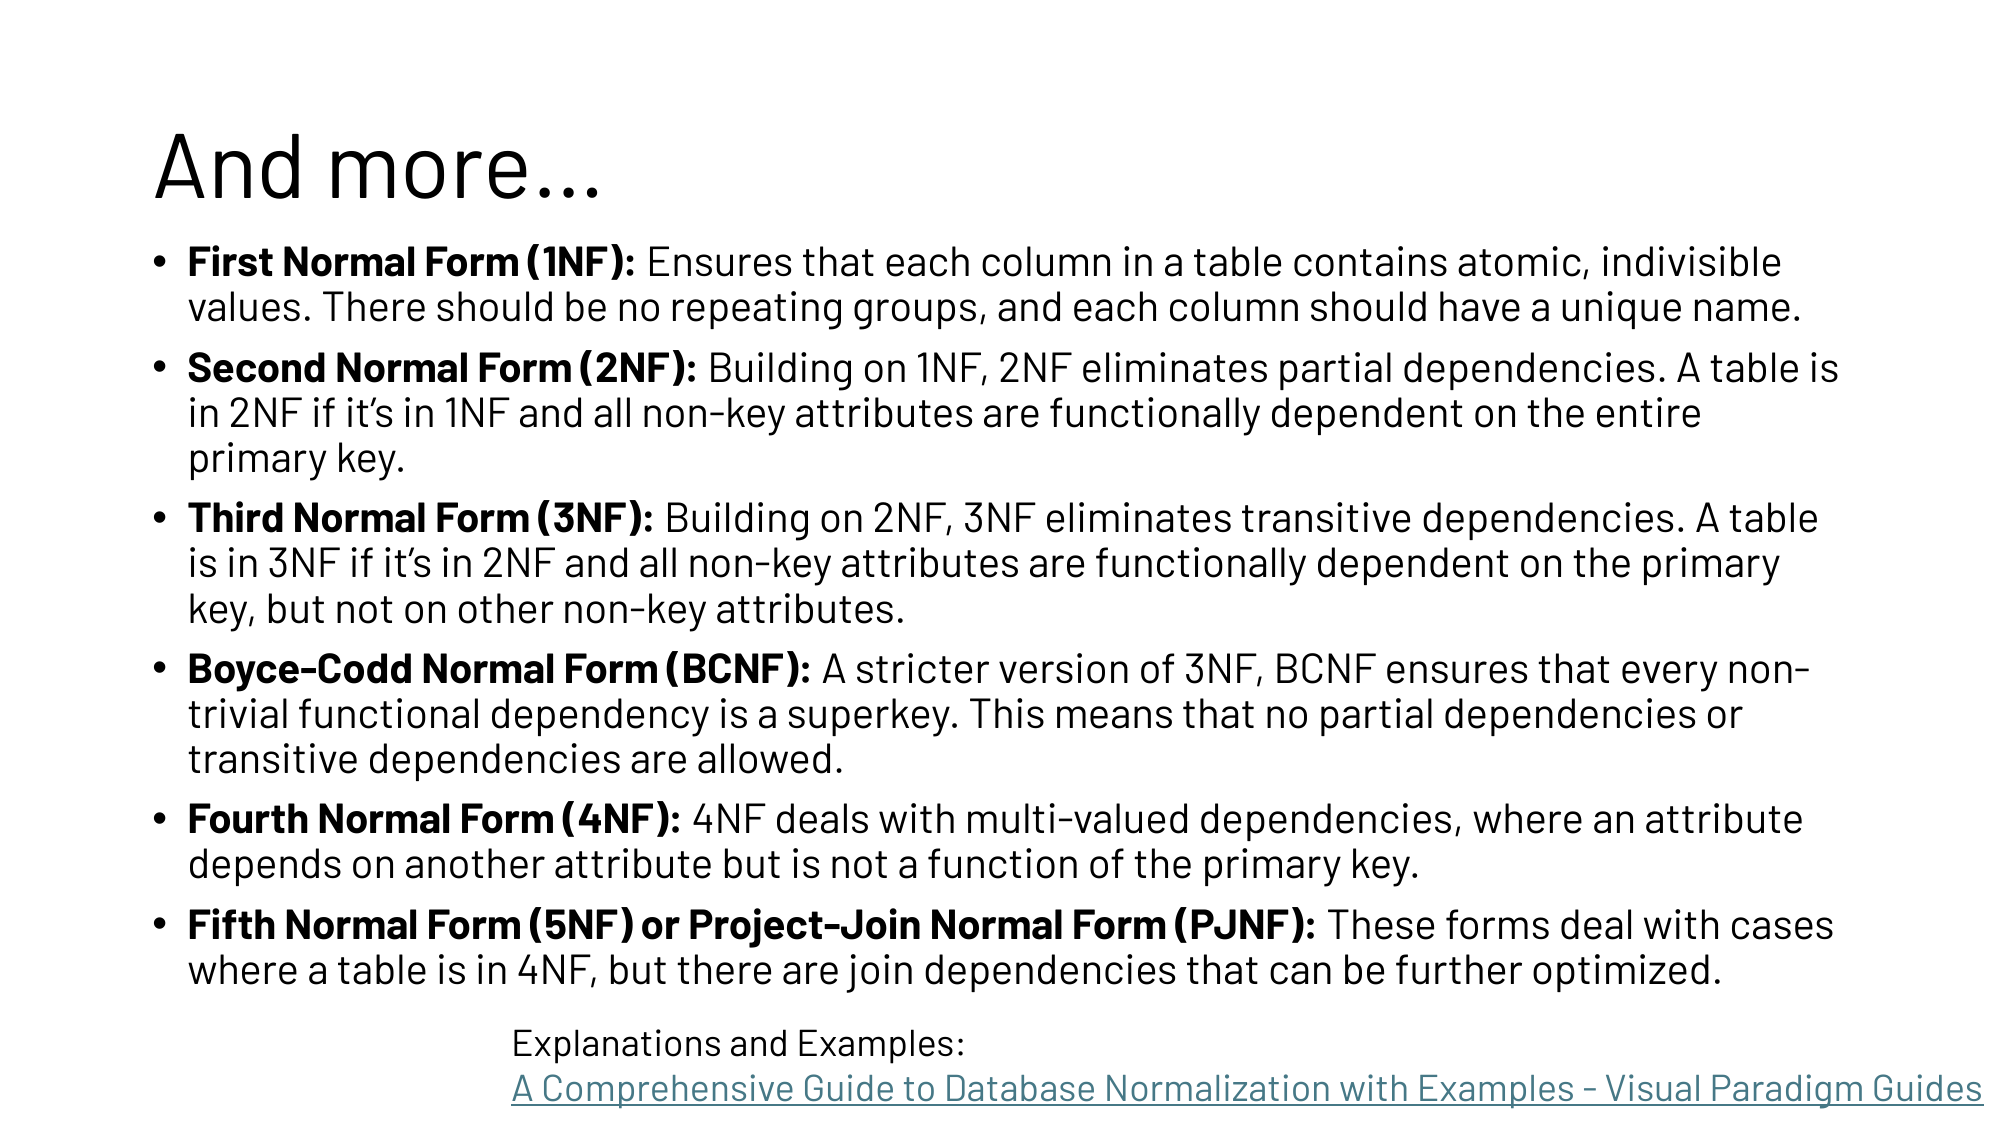

# And more…
First Normal Form (1NF): Ensures that each column in a table contains atomic, indivisible values. There should be no repeating groups, and each column should have a unique name.
Second Normal Form (2NF): Building on 1NF, 2NF eliminates partial dependencies. A table is in 2NF if it’s in 1NF and all non-key attributes are functionally dependent on the entire primary key.
Third Normal Form (3NF): Building on 2NF, 3NF eliminates transitive dependencies. A table is in 3NF if it’s in 2NF and all non-key attributes are functionally dependent on the primary key, but not on other non-key attributes.
Boyce-Codd Normal Form (BCNF): A stricter version of 3NF, BCNF ensures that every non-trivial functional dependency is a superkey. This means that no partial dependencies or transitive dependencies are allowed.
Fourth Normal Form (4NF): 4NF deals with multi-valued dependencies, where an attribute depends on another attribute but is not a function of the primary key.
Fifth Normal Form (5NF) or Project-Join Normal Form (PJNF): These forms deal with cases where a table is in 4NF, but there are join dependencies that can be further optimized.
Explanations and Examples:
A Comprehensive Guide to Database Normalization with Examples - Visual Paradigm Guides